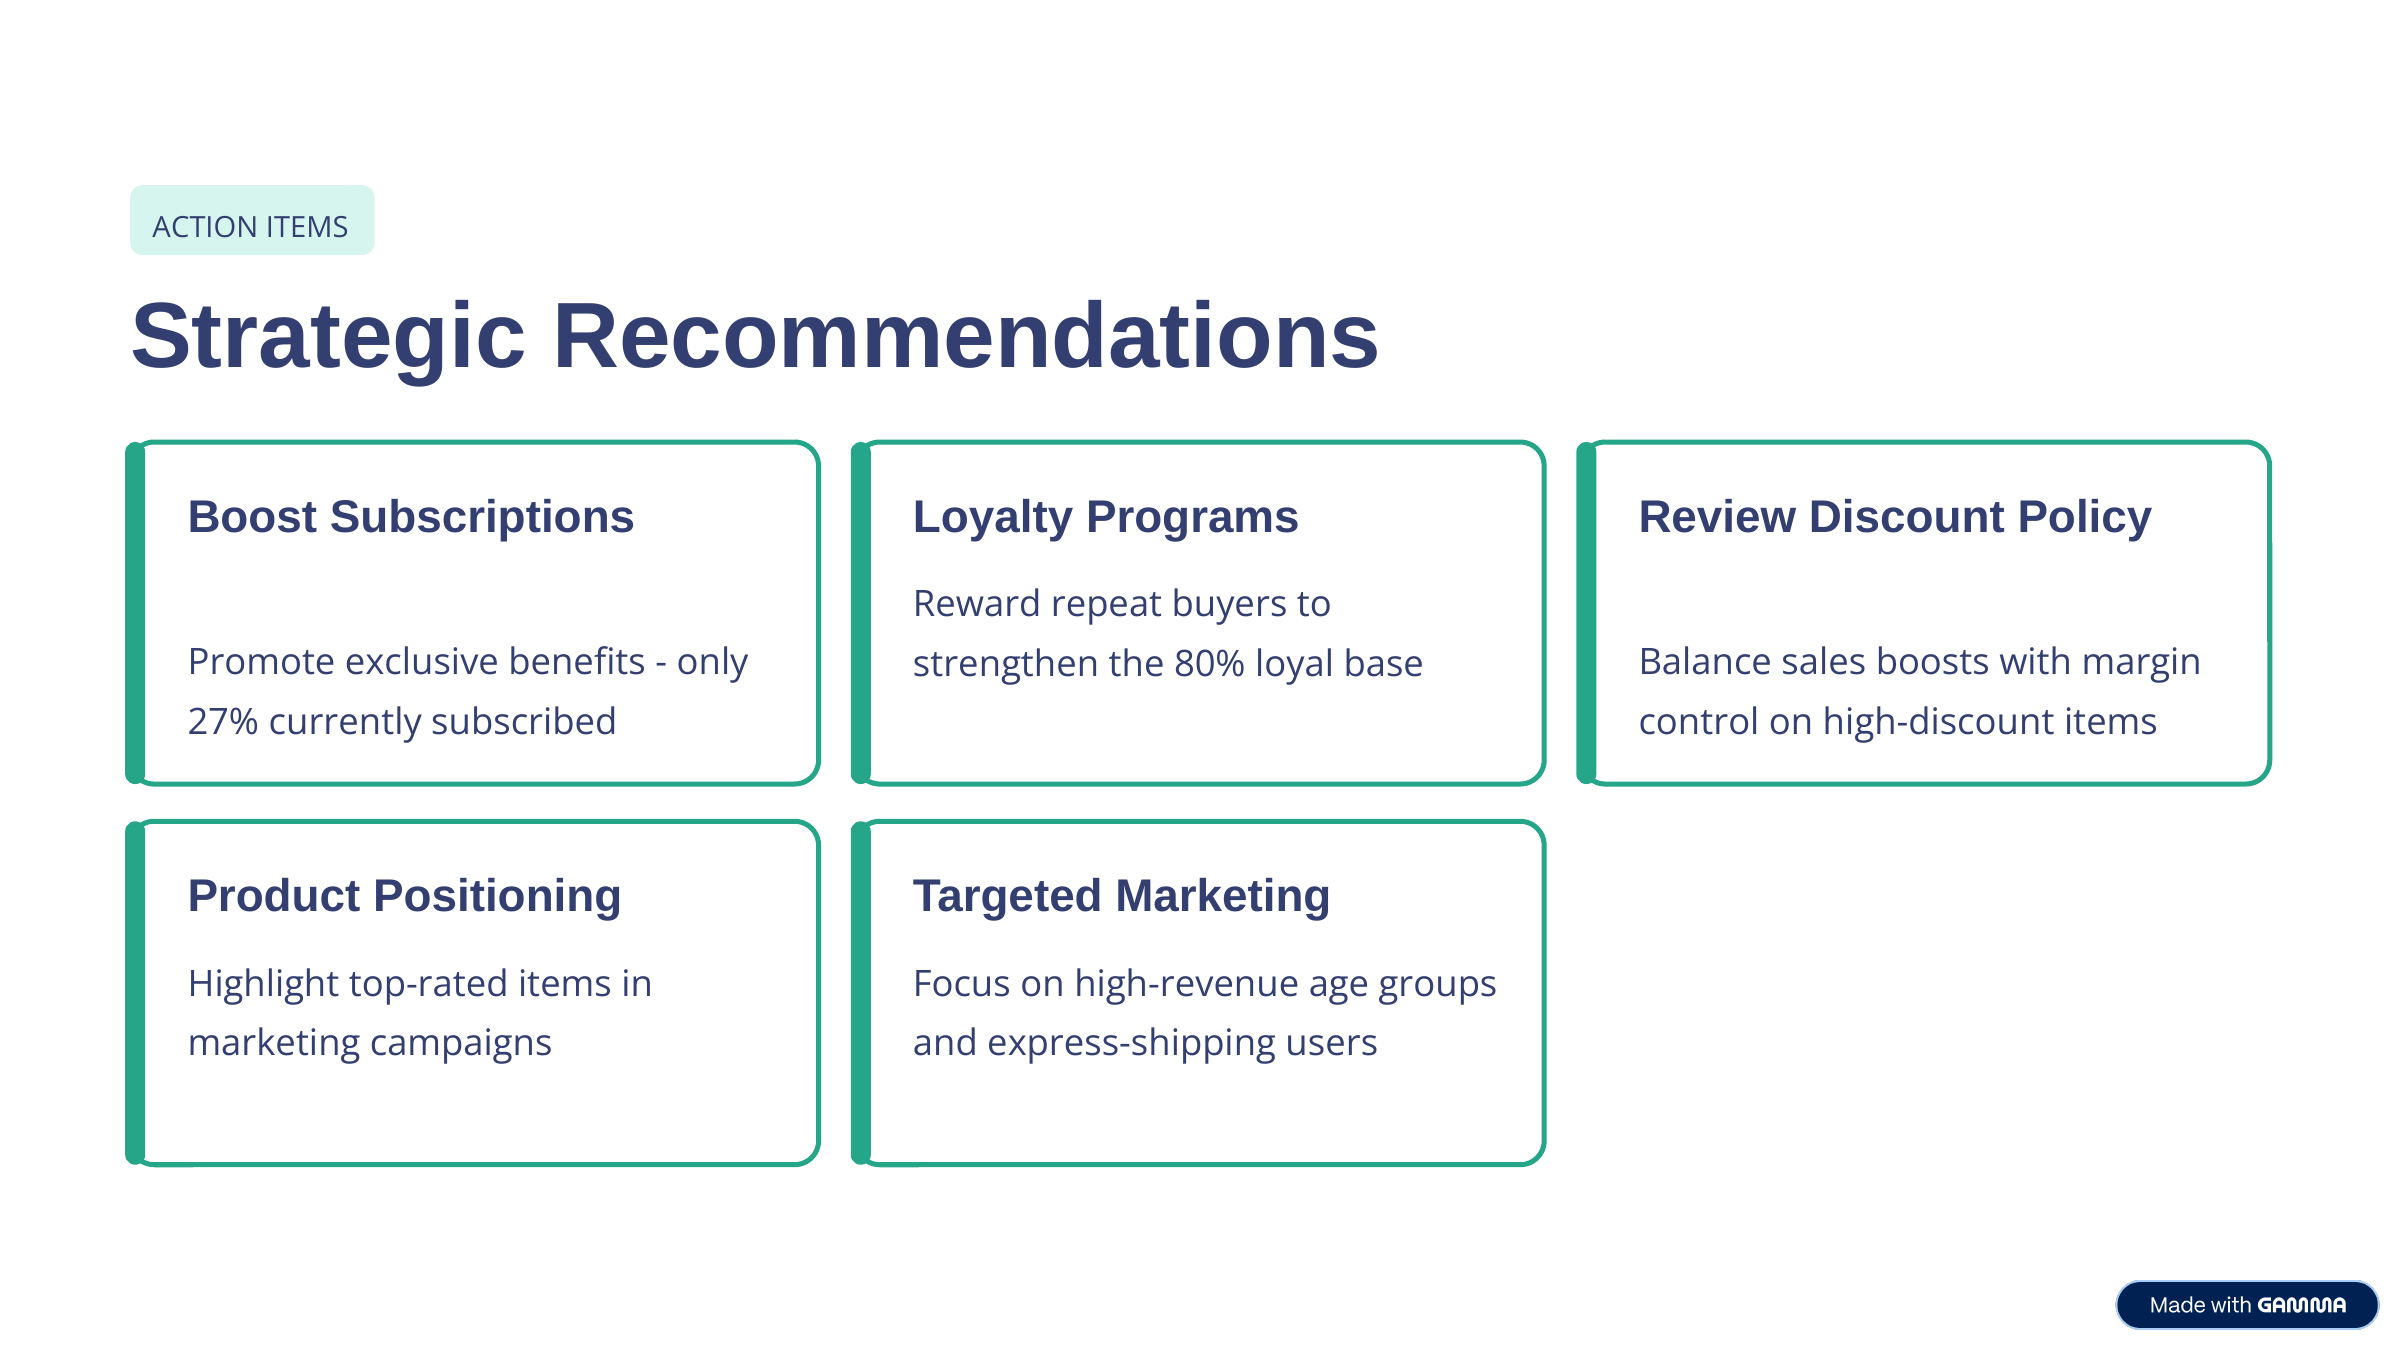

ACTION ITEMS
Strategic Recommendations

Boost Subscriptions
Loyalty Programs
Review Discount Policy
Reward repeat buyers to strengthen the 80% loyal base
Promote exclusive benefits - only 27% currently subscribed
Balance sales boosts with margin control on high-discount items

Product Positioning
Targeted Marketing
Highlight top-rated items in marketing campaigns
Focus on high-revenue age groups and express-shipping users